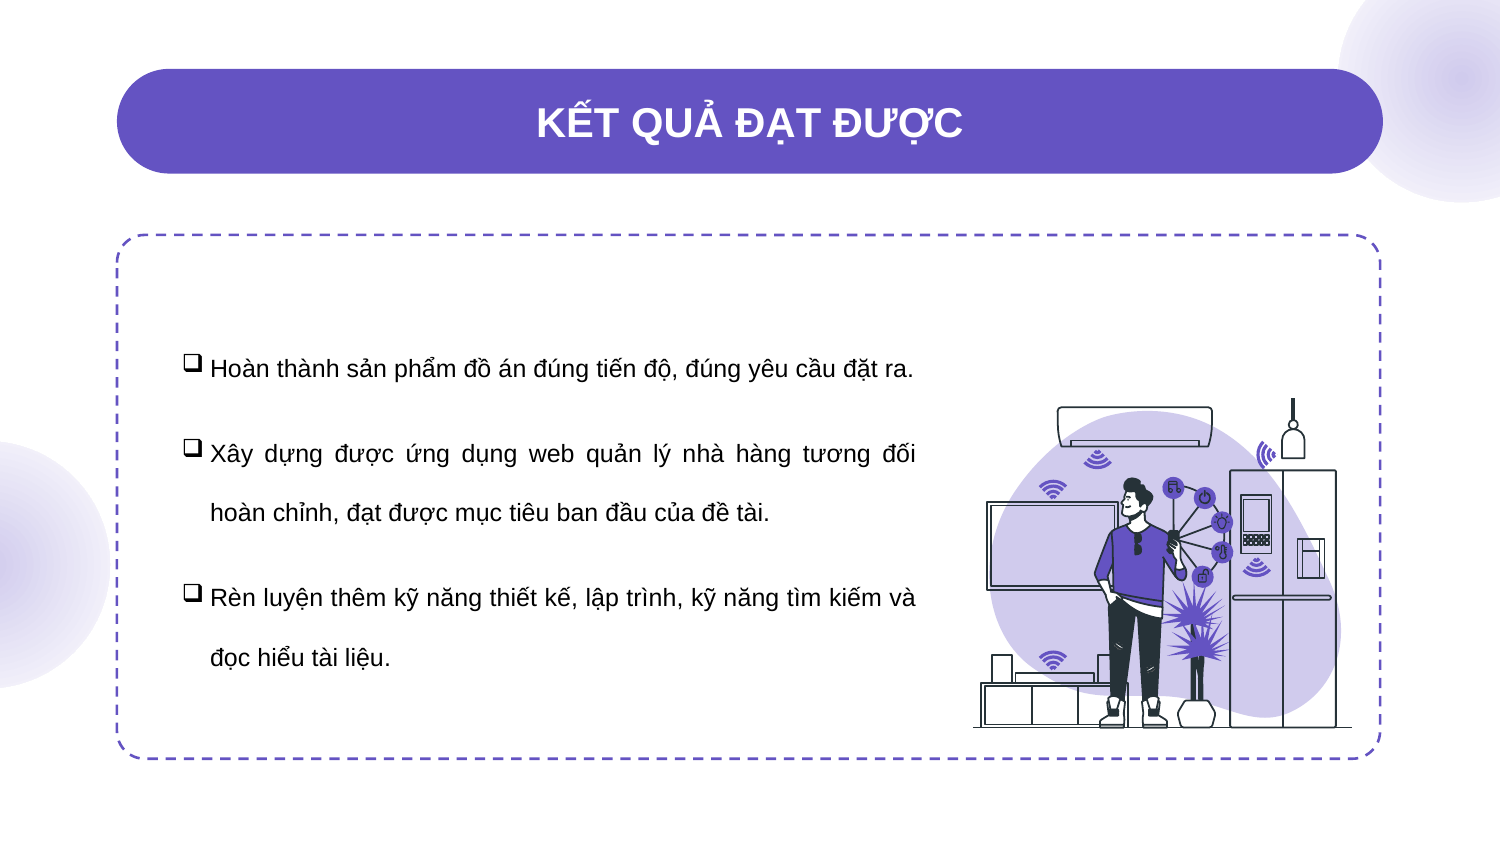

# KẾT QUẢ ĐẠT ĐƯỢC
Hoàn thành sản phẩm đồ án đúng tiến độ, đúng yêu cầu đặt ra.
Xây dựng được ứng dụng web quản lý nhà hàng tương đối hoàn chỉnh, đạt được mục tiêu ban đầu của đề tài.
Rèn luyện thêm kỹ năng thiết kế, lập trình, kỹ năng tìm kiếm và đọc hiểu tài liệu.